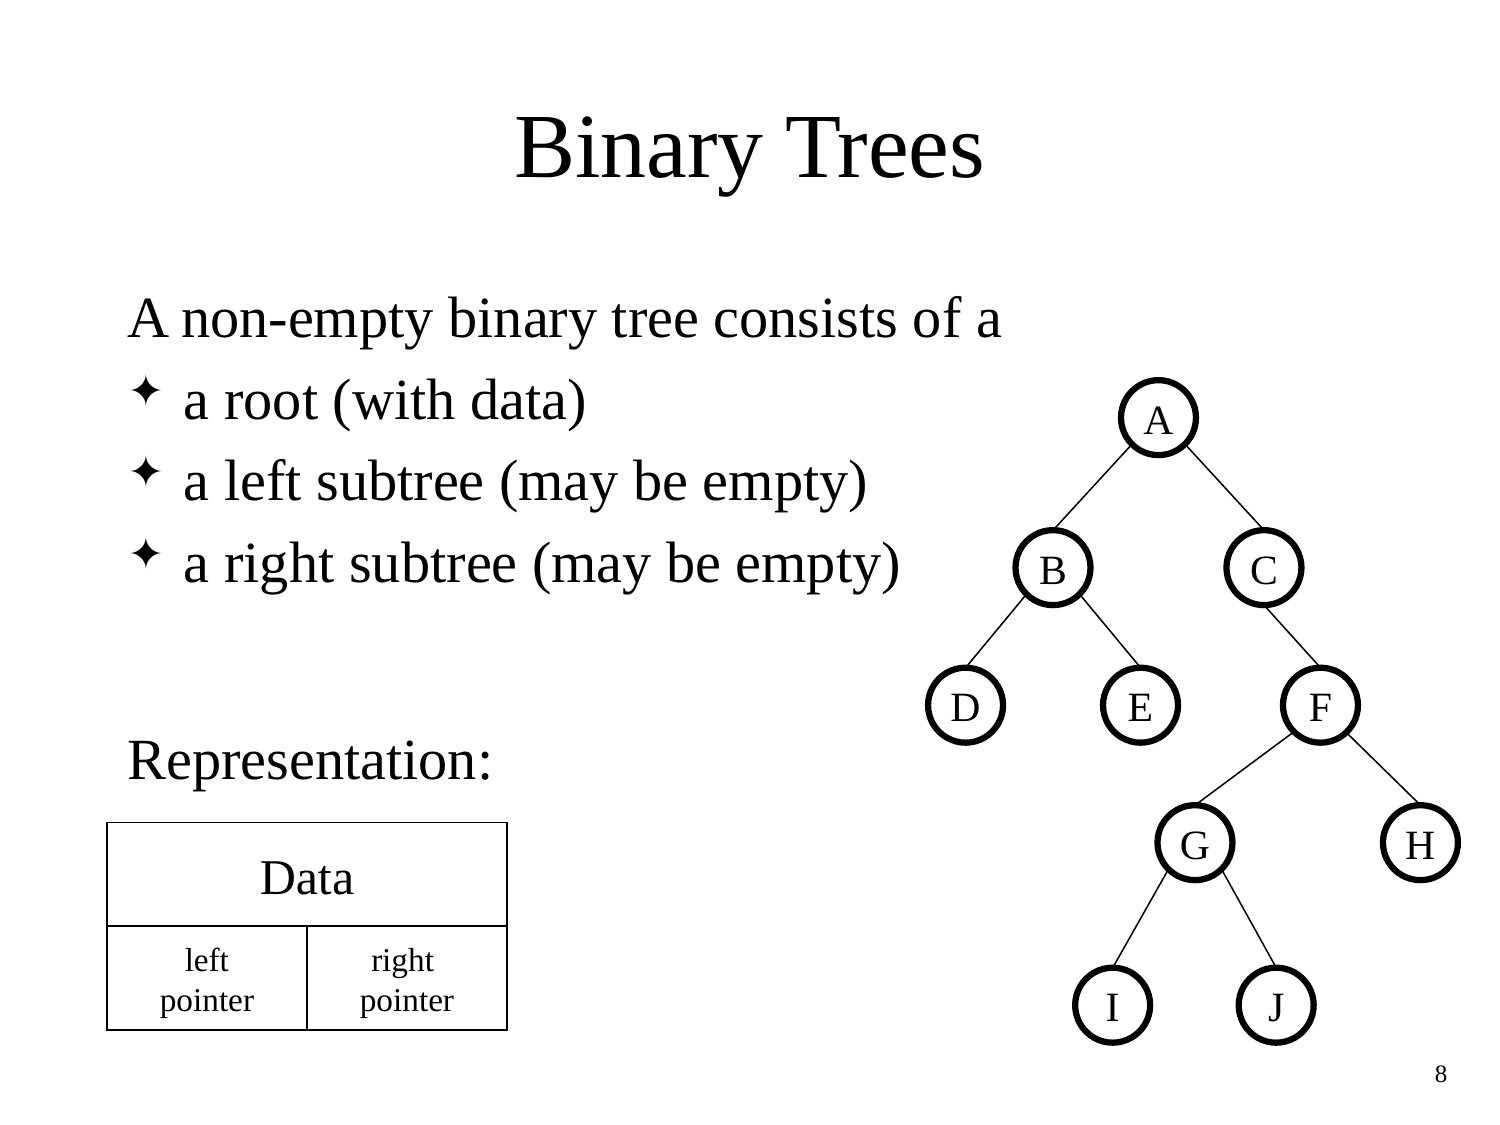

# Binary Trees
A non-empty binary tree consists of a
a root (with data)
a left subtree (may be empty)
a right subtree (may be empty)

Representation:

A
B
C
D
E
F
G
H
I
J
Data
left
pointer
right
pointer
8